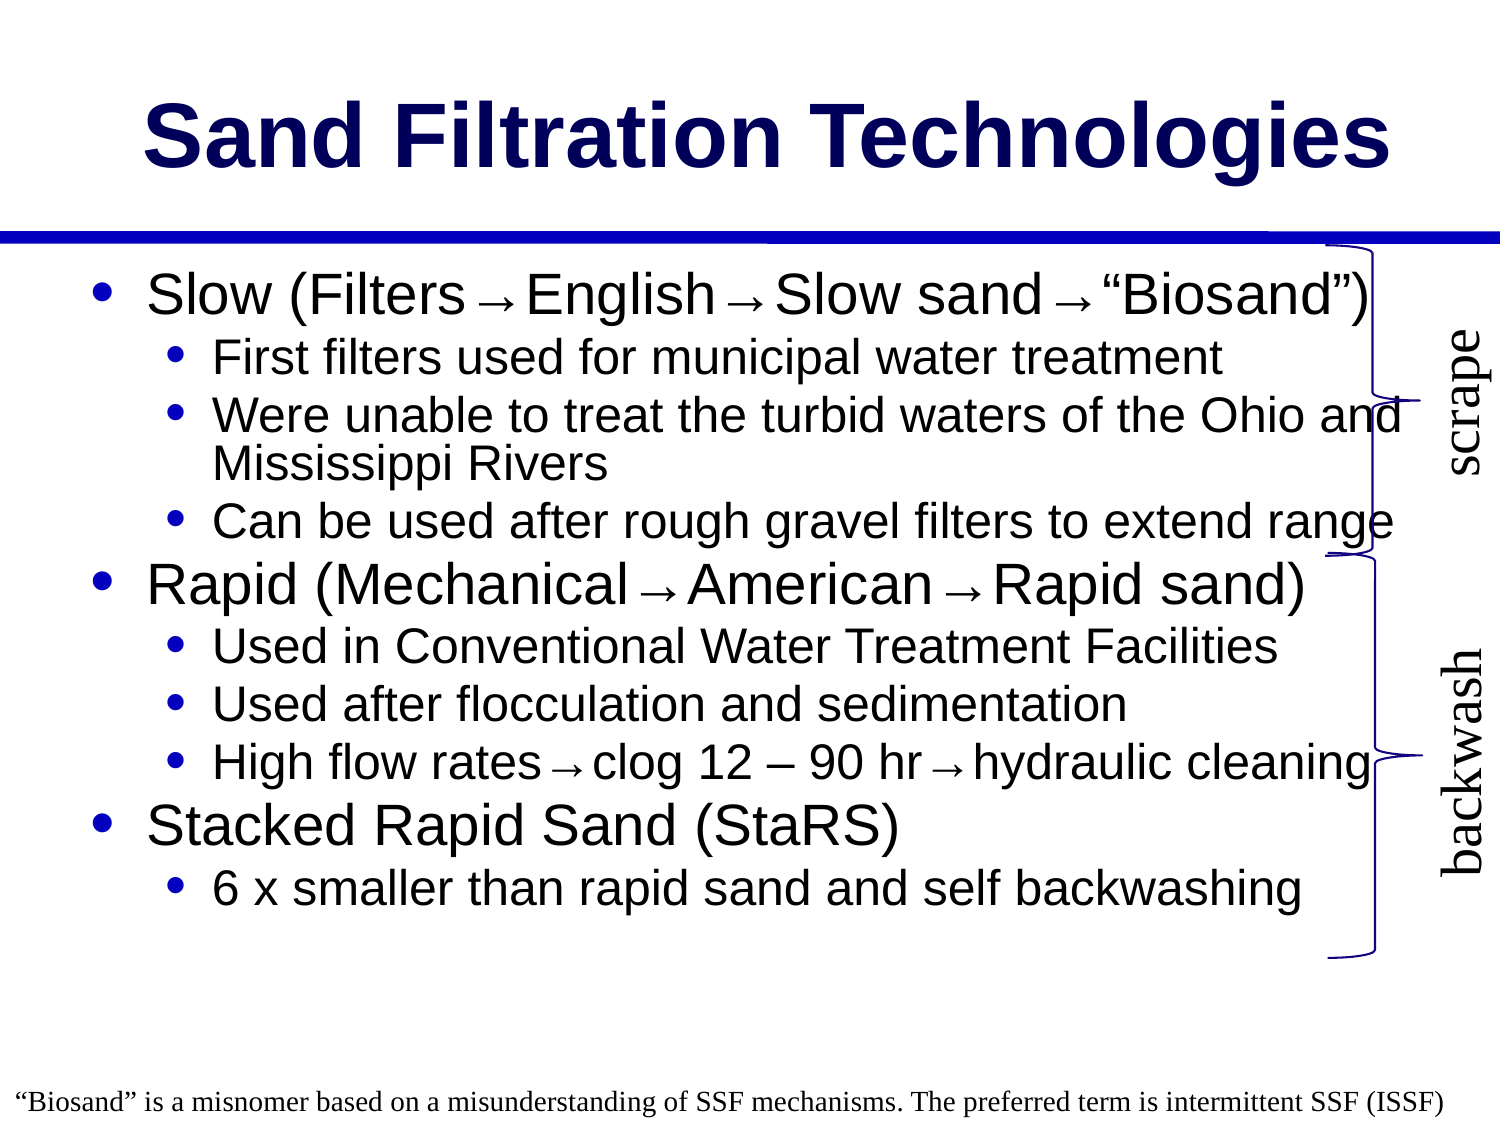

# Sand Filtration Technologies

Slow (Filters→English→Slow sand→“Biosand”)
First filters used for municipal water treatment
Were unable to treat the turbid waters of the Ohio and Mississippi Rivers
Can be used after rough gravel filters to extend range
Rapid (Mechanical→American→Rapid sand)
Used in Conventional Water Treatment Facilities
Used after flocculation and sedimentation
High flow rates→clog 12 – 90 hr→hydraulic cleaning
Stacked Rapid Sand (StaRS)
6 x smaller than rapid sand and self backwashing
scrape

backwash
“Biosand” is a misnomer based on a misunderstanding of SSF mechanisms. The preferred term is intermittent SSF (ISSF)